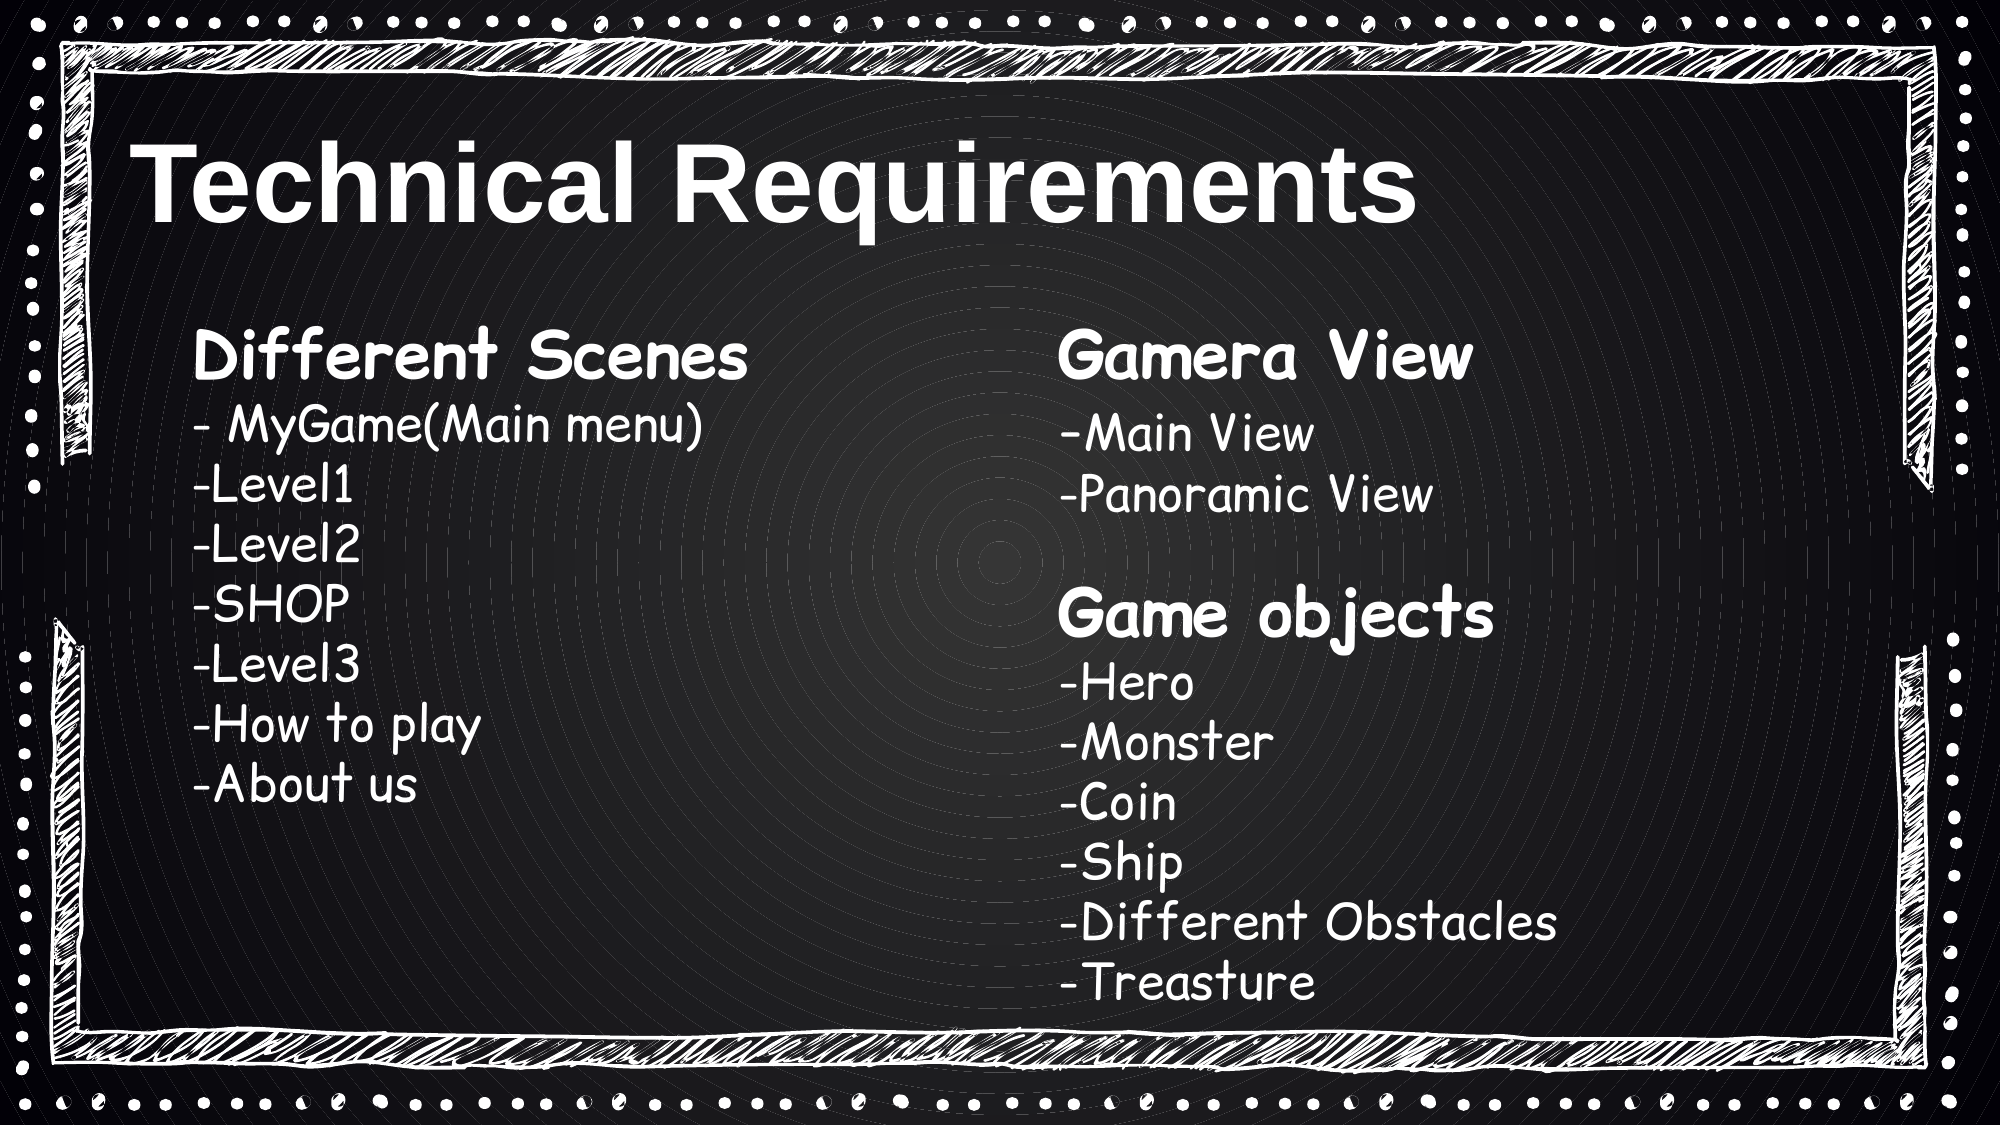

Technical Requirements

Different Scenes
- MyGame(Main menu)
-Level1
-Level2
-SHOP
-Level3
-How to play
-About us
Gamera View
-Main View
-Panoramic View
Game objects
-Hero
-Monster
-Coin
-Ship
-Different Obstacles
-Treasture